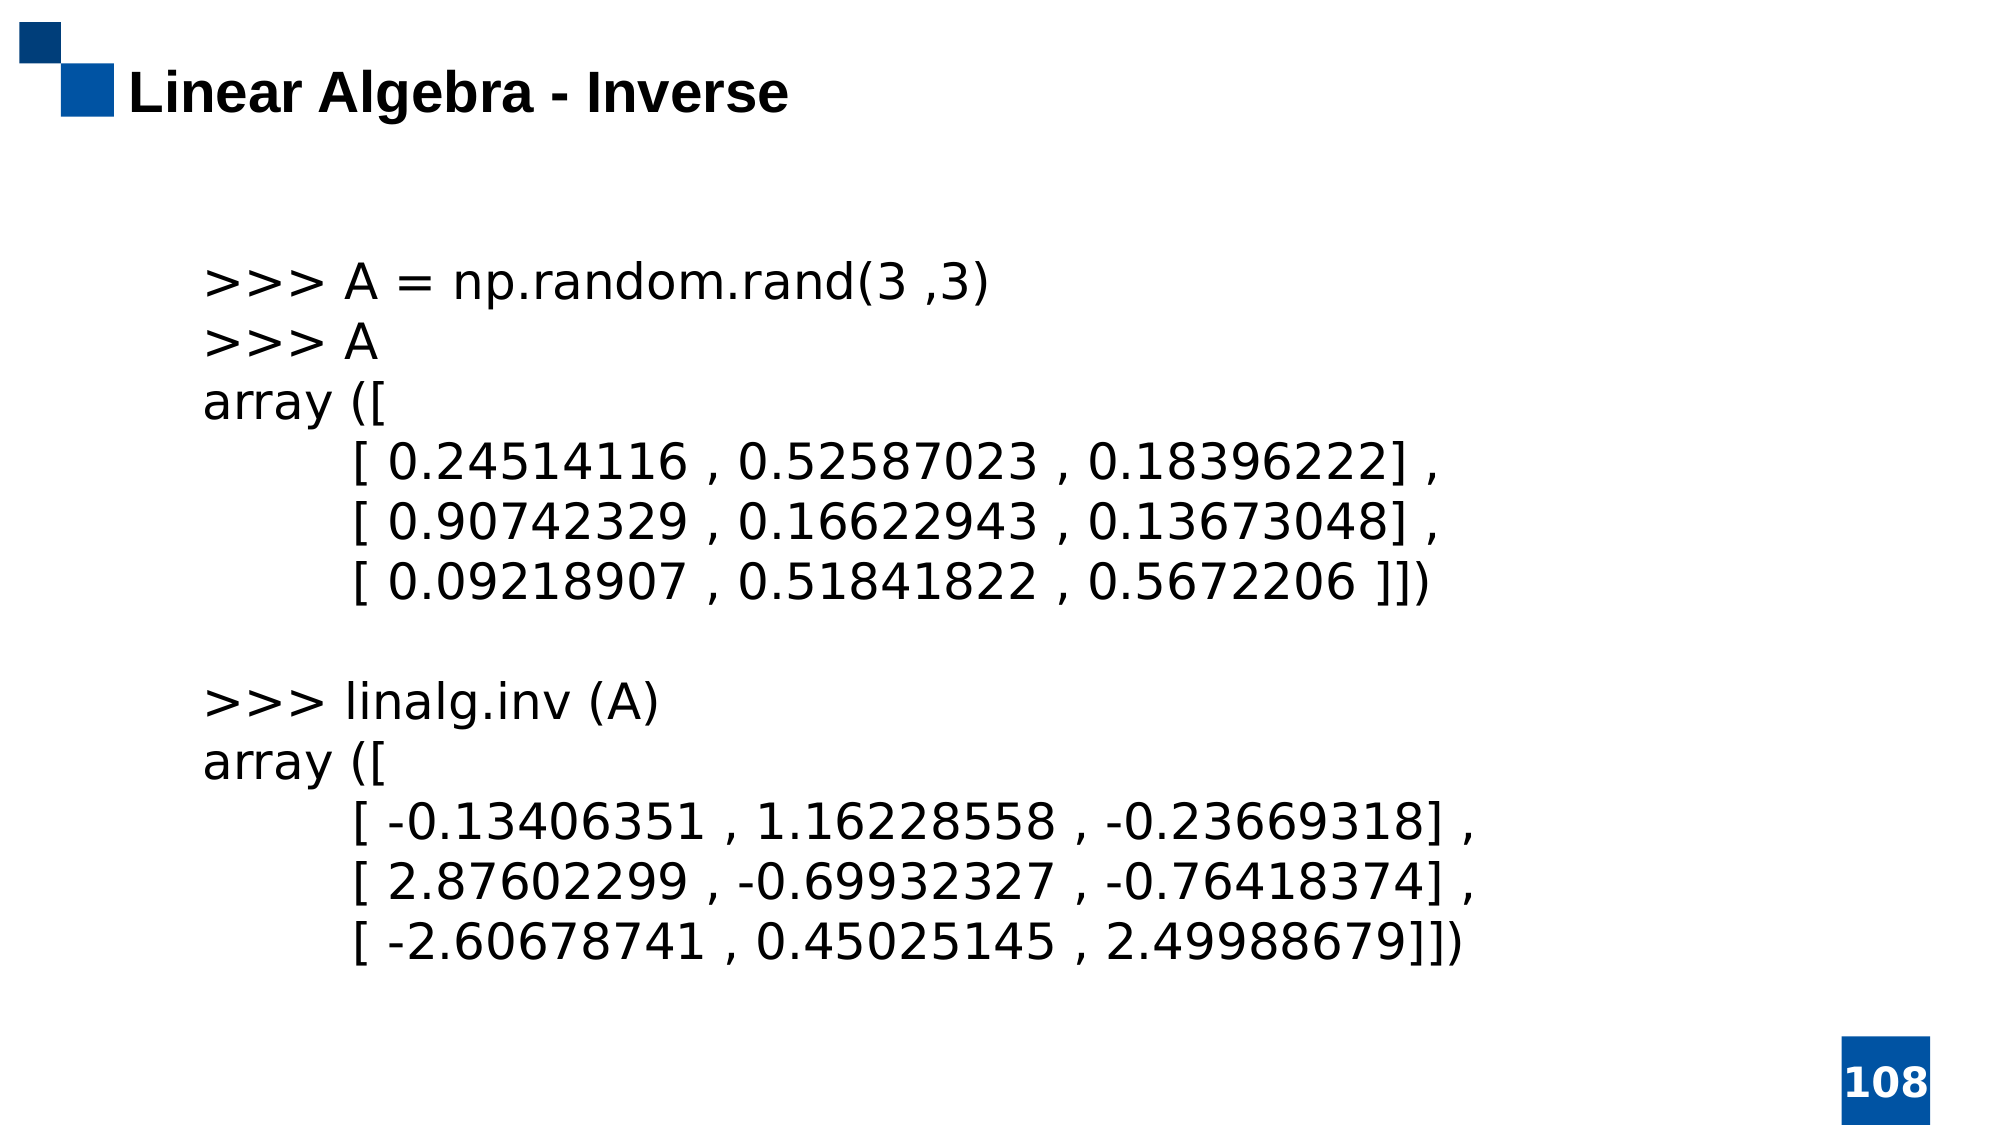

Linear Algebra - Inverse
>>> A = np.random.rand(3 ,3)
>>> A
array ([
	[ 0.24514116 , 0.52587023 , 0.18396222] ,
	[ 0.90742329 , 0.16622943 , 0.13673048] ,
	[ 0.09218907 , 0.51841822 , 0.5672206 ]])
>>> linalg.inv (A)
array ([
	[ -0.13406351 , 1.16228558 , -0.23669318] ,
	[ 2.87602299 , -0.69932327 , -0.76418374] ,
	[ -2.60678741 , 0.45025145 , 2.49988679]])
108